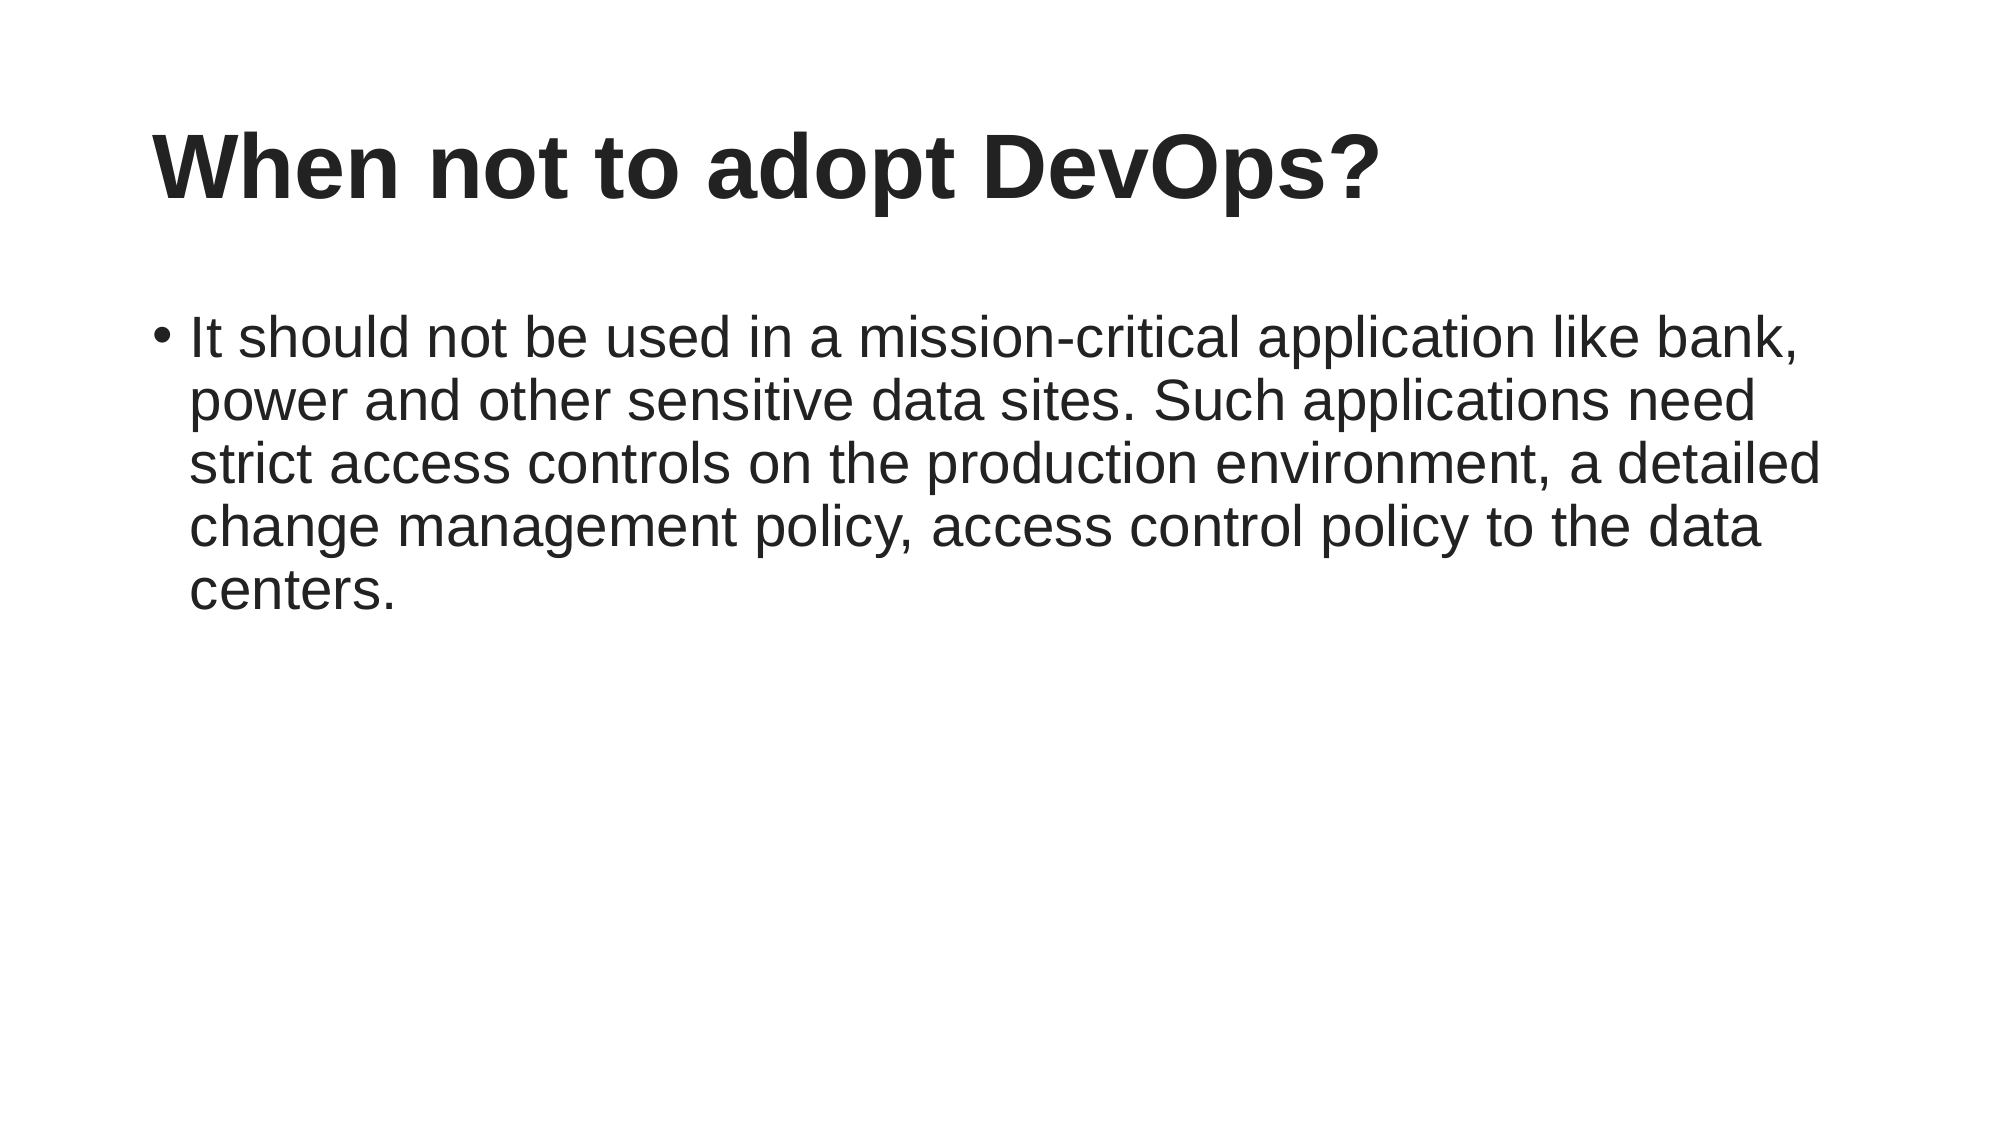

# When not to adopt DevOps?
It should not be used in a mission-critical application like bank, power and other sensitive data sites. Such applications need strict access controls on the production environment, a detailed change management policy, access control policy to the data centers.